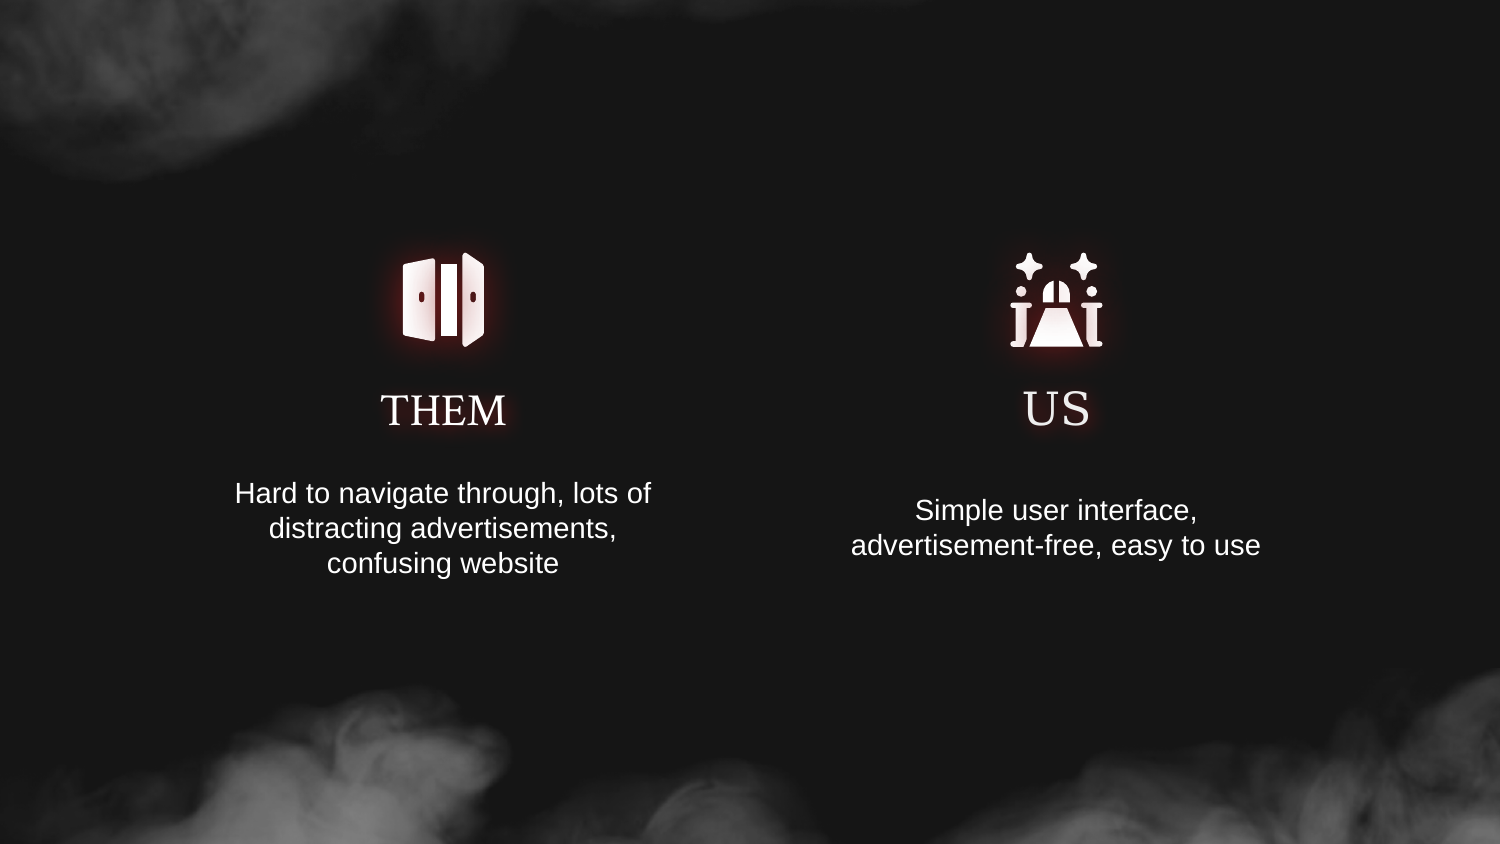

# THEM
US
Hard to navigate through, lots of distracting advertisements, confusing website
Simple user interface, advertisement-free, easy to use